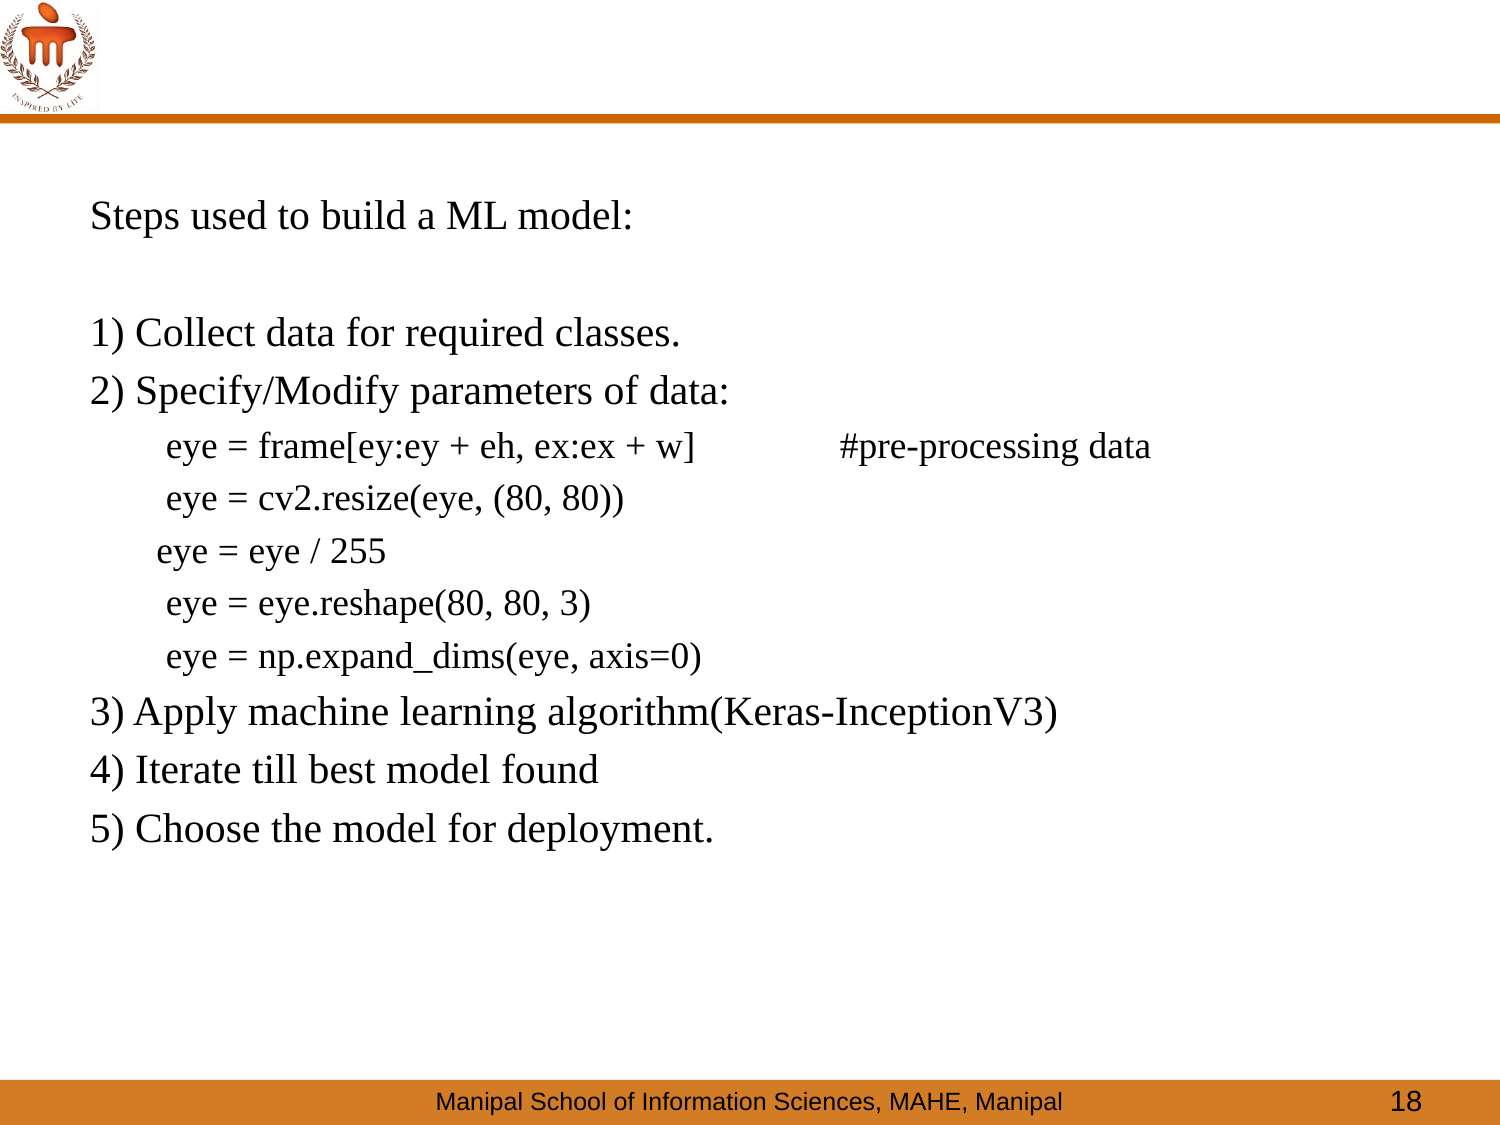

# Steps used to build a ML model:

1) Collect data for required classes.
2) Specify/Modify parameters of data:
        eye = frame[ey:ey + eh, ex:ex + w] 	#pre-processing data
        eye = cv2.resize(eye, (80, 80))
       eye = eye / 255
        eye = eye.reshape(80, 80, 3)
        eye = np.expand_dims(eye, axis=0)
3) Apply machine learning algorithm(Keras-InceptionV3)
4) Iterate till best model found
5) Choose the model for deployment.

18